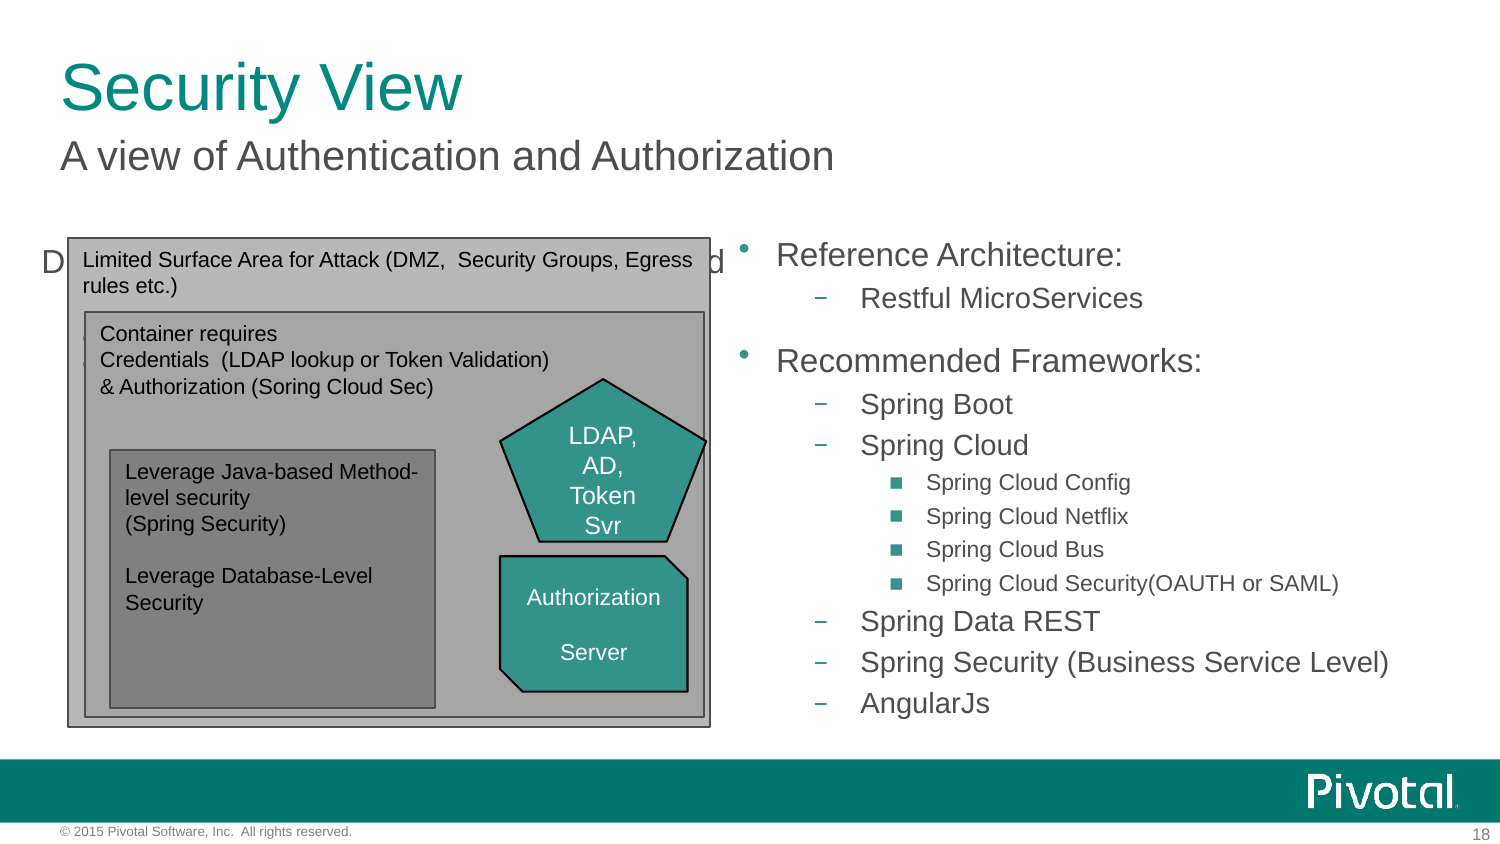

# Security View
A view of Authentication and Authorization
Reference Architecture:
Restful MicroServices
Recommended Frameworks:
Spring Boot
Spring Cloud
Spring Cloud Config
Spring Cloud Netflix
Spring Cloud Bus
Spring Cloud Security(OAUTH or SAML)
Spring Data REST
Spring Security (Business Service Level)
AngularJs

Limited Surface Area for Attack (DMZ,  Security Groups, Egress rules etc.)

Client requires
Credentials
Container requires
Credentials  (LDAP lookup or Token Validation)
& Authorization (Soring Cloud Sec)
LDAP, AD,
Token Svr
Leverage Java-based Method-level security
(Spring Security)

Leverage Database-Level
Security
Authorization
Server